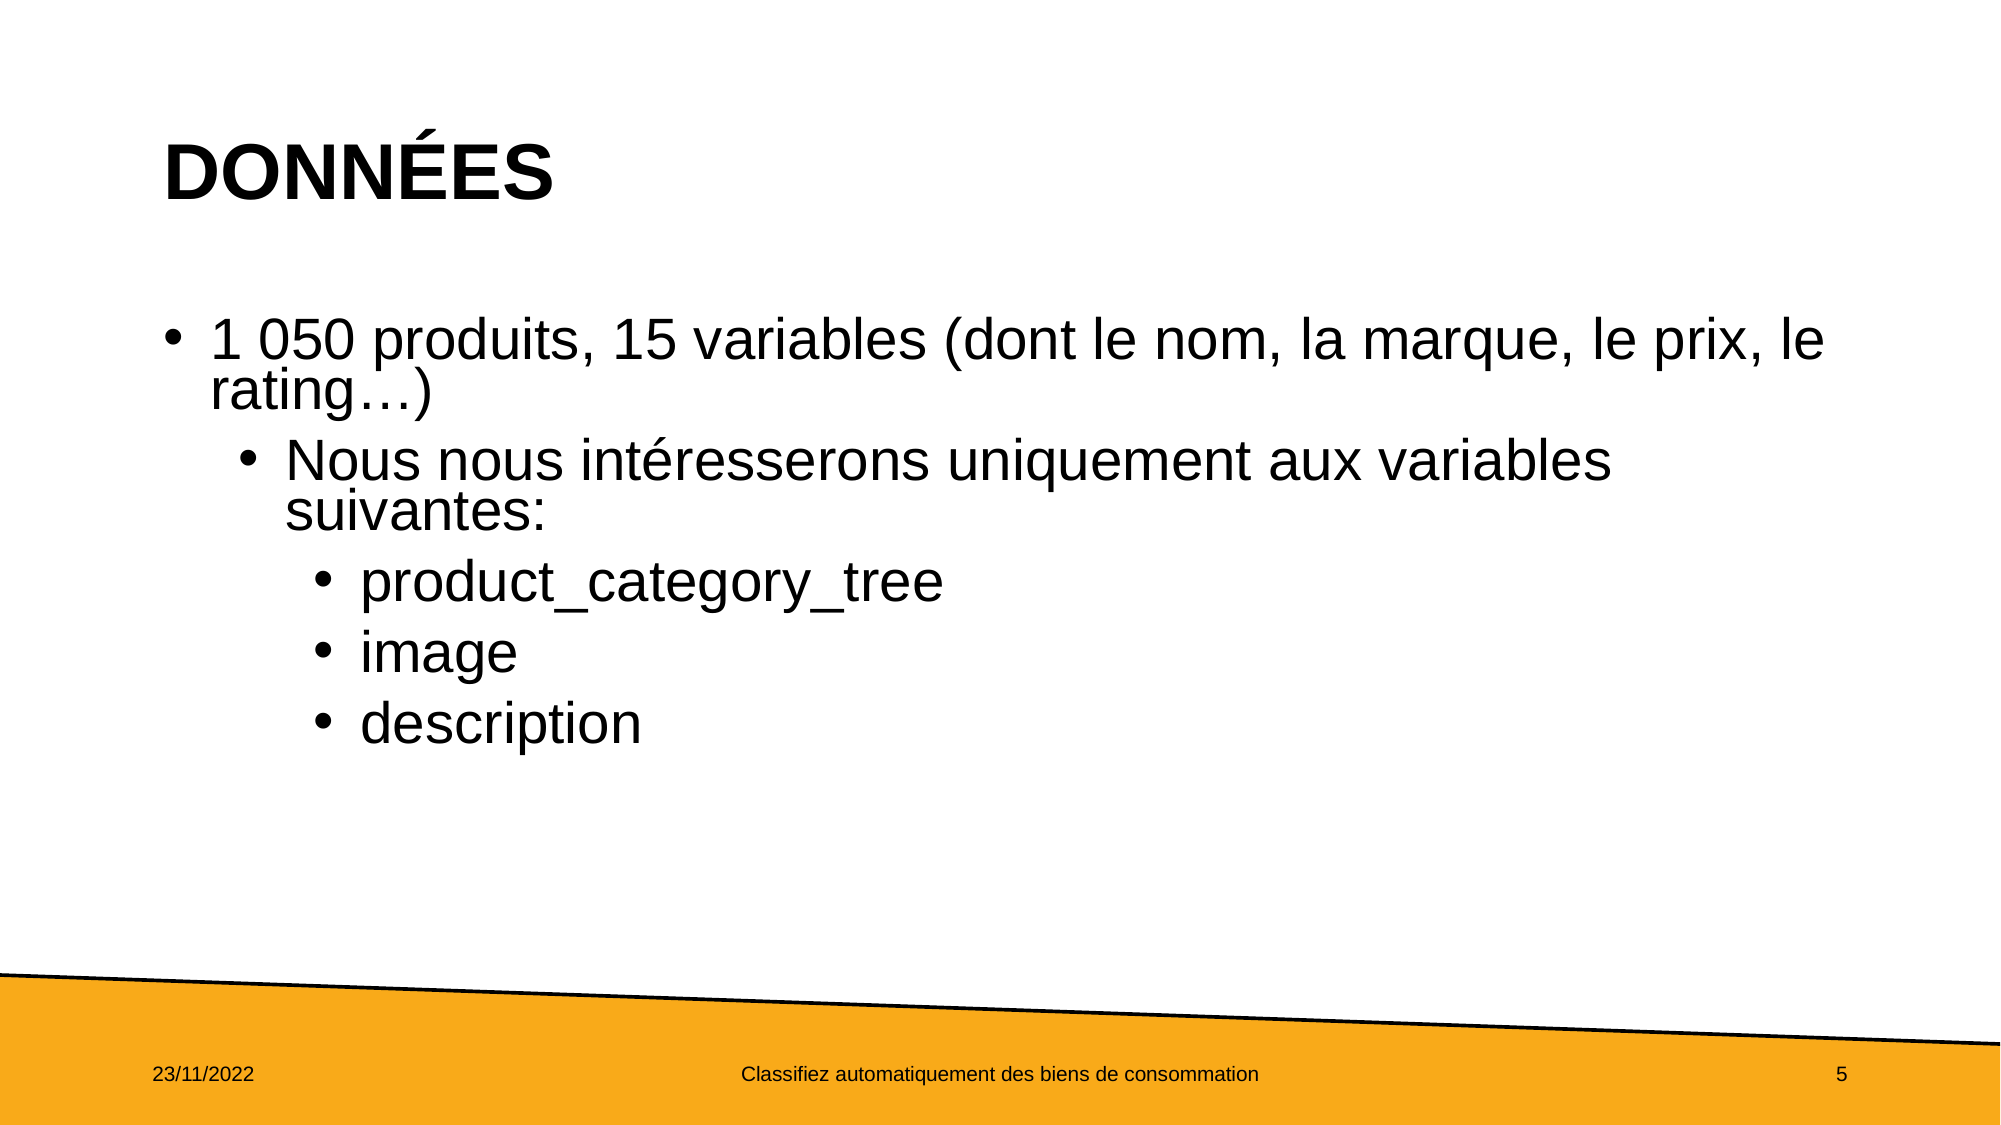

# Données
1 050 produits, 15 variables (dont le nom, la marque, le prix, le rating…)
Nous nous intéresserons uniquement aux variables suivantes:
product_category_tree
image
description

23/11/2022
Classifiez automatiquement des biens de consommation
5